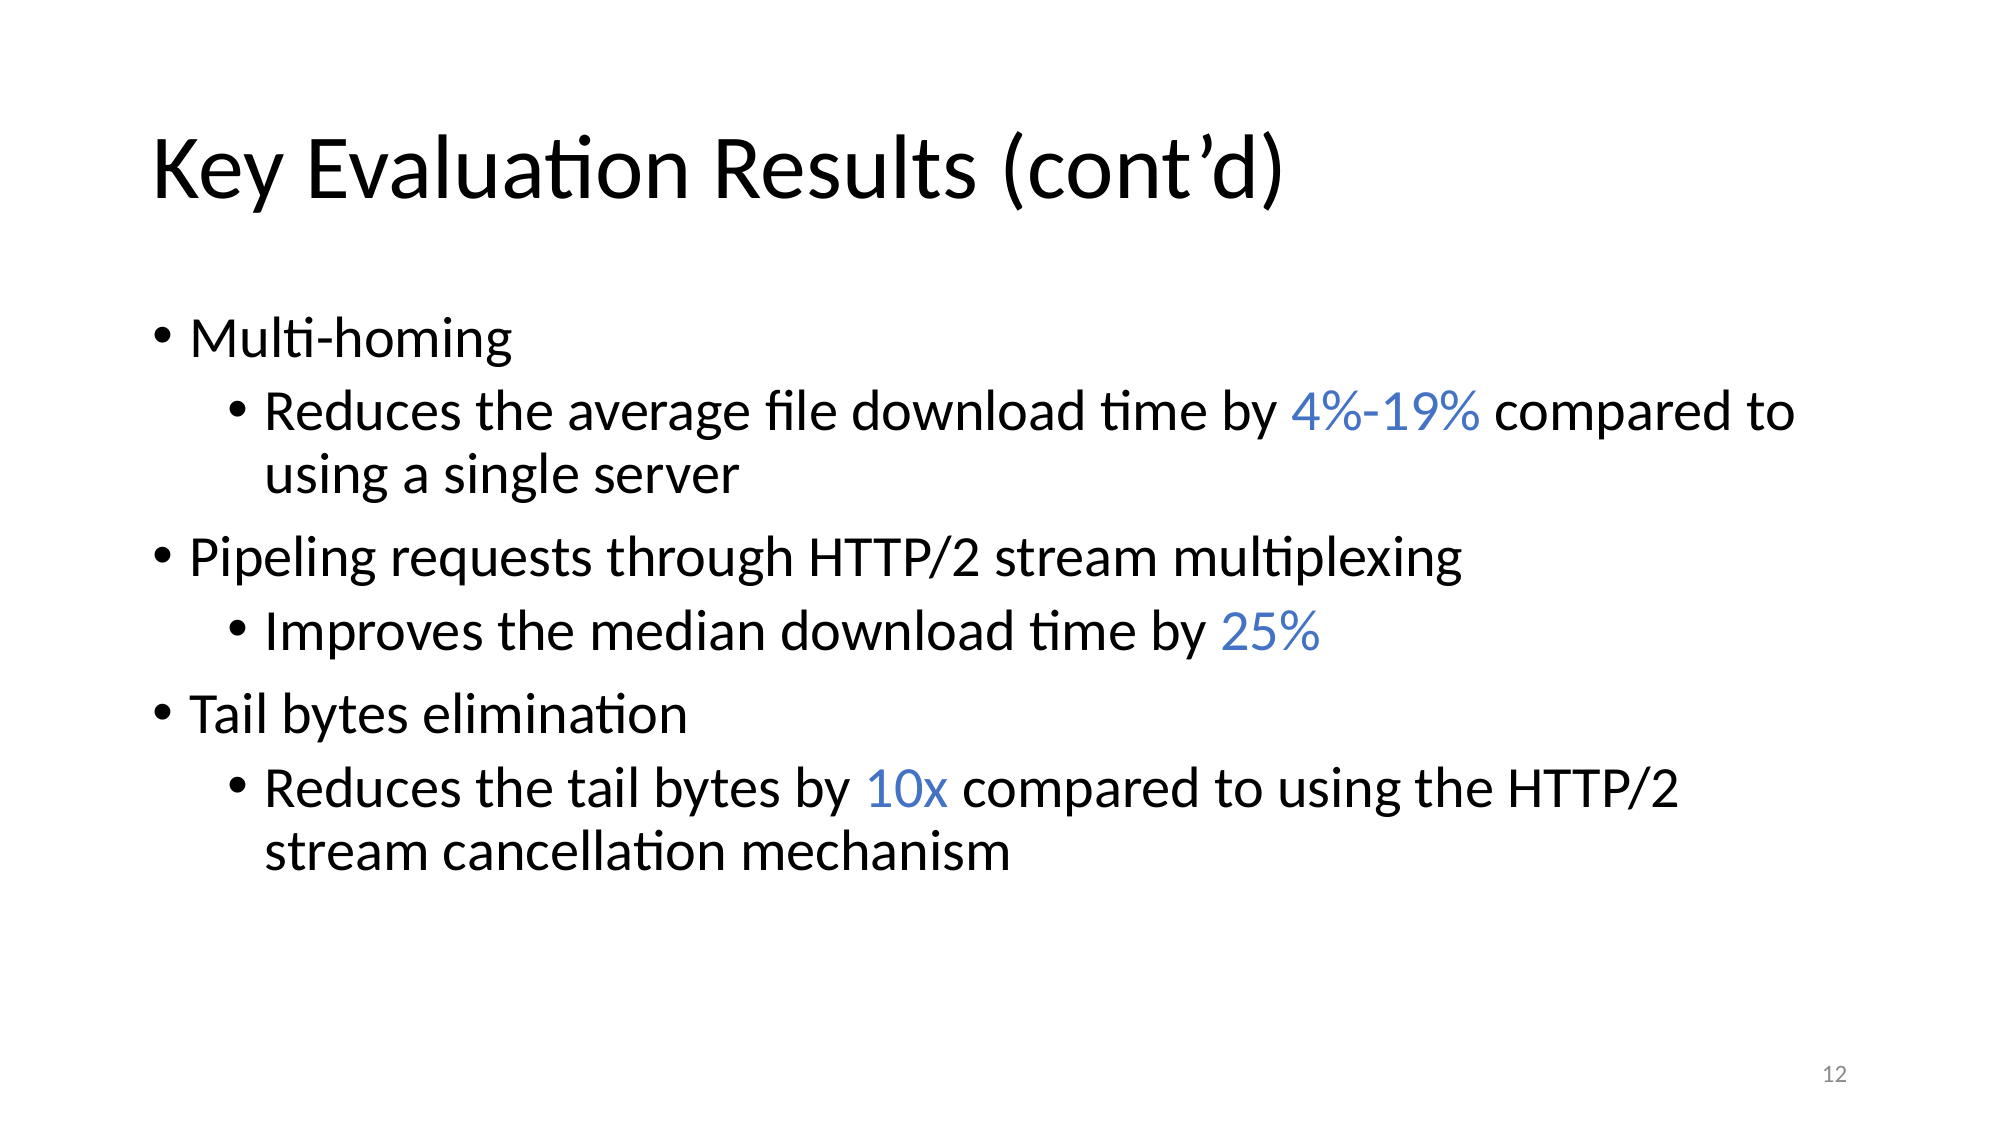

# Key Evaluation Results (cont’d)
Multi-homing
Reduces the average file download time by 4%-19% compared to using a single server
Pipeling requests through HTTP/2 stream multiplexing
Improves the median download time by 25%
Tail bytes elimination
Reduces the tail bytes by 10x compared to using the HTTP/2 stream cancellation mechanism
12